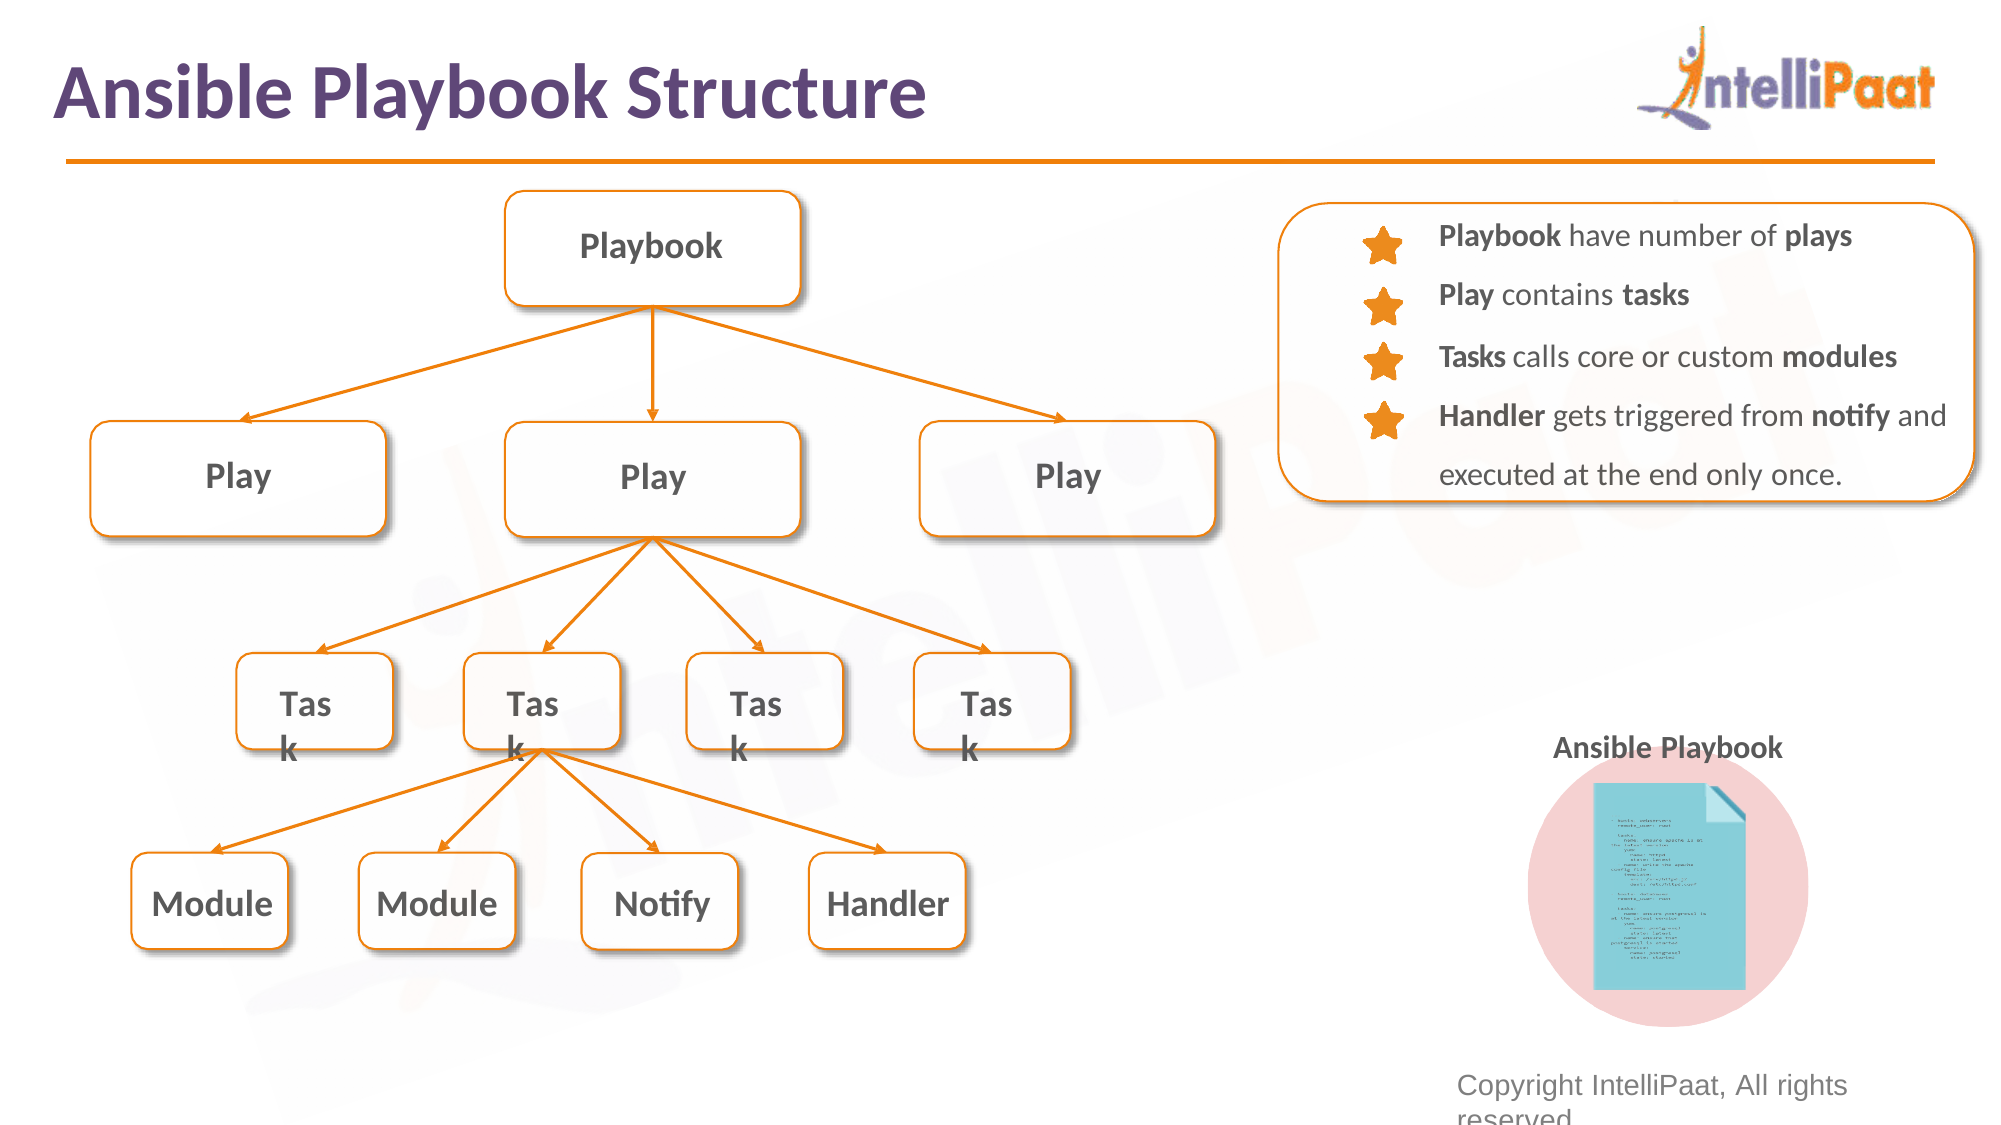

# Ansible Playbook Structure
Play

Playbook have number of plays  Play contains tasks

Playbook

Tasks calls core or custom modules  Handler gets triggered from notify and  executed at the end only once.

Play
Play
Play

Task
Task
Task
Task
Ansible Playbook

Module
Module
Handler
Notify
Copyright IntelliPaat, All rights reserved